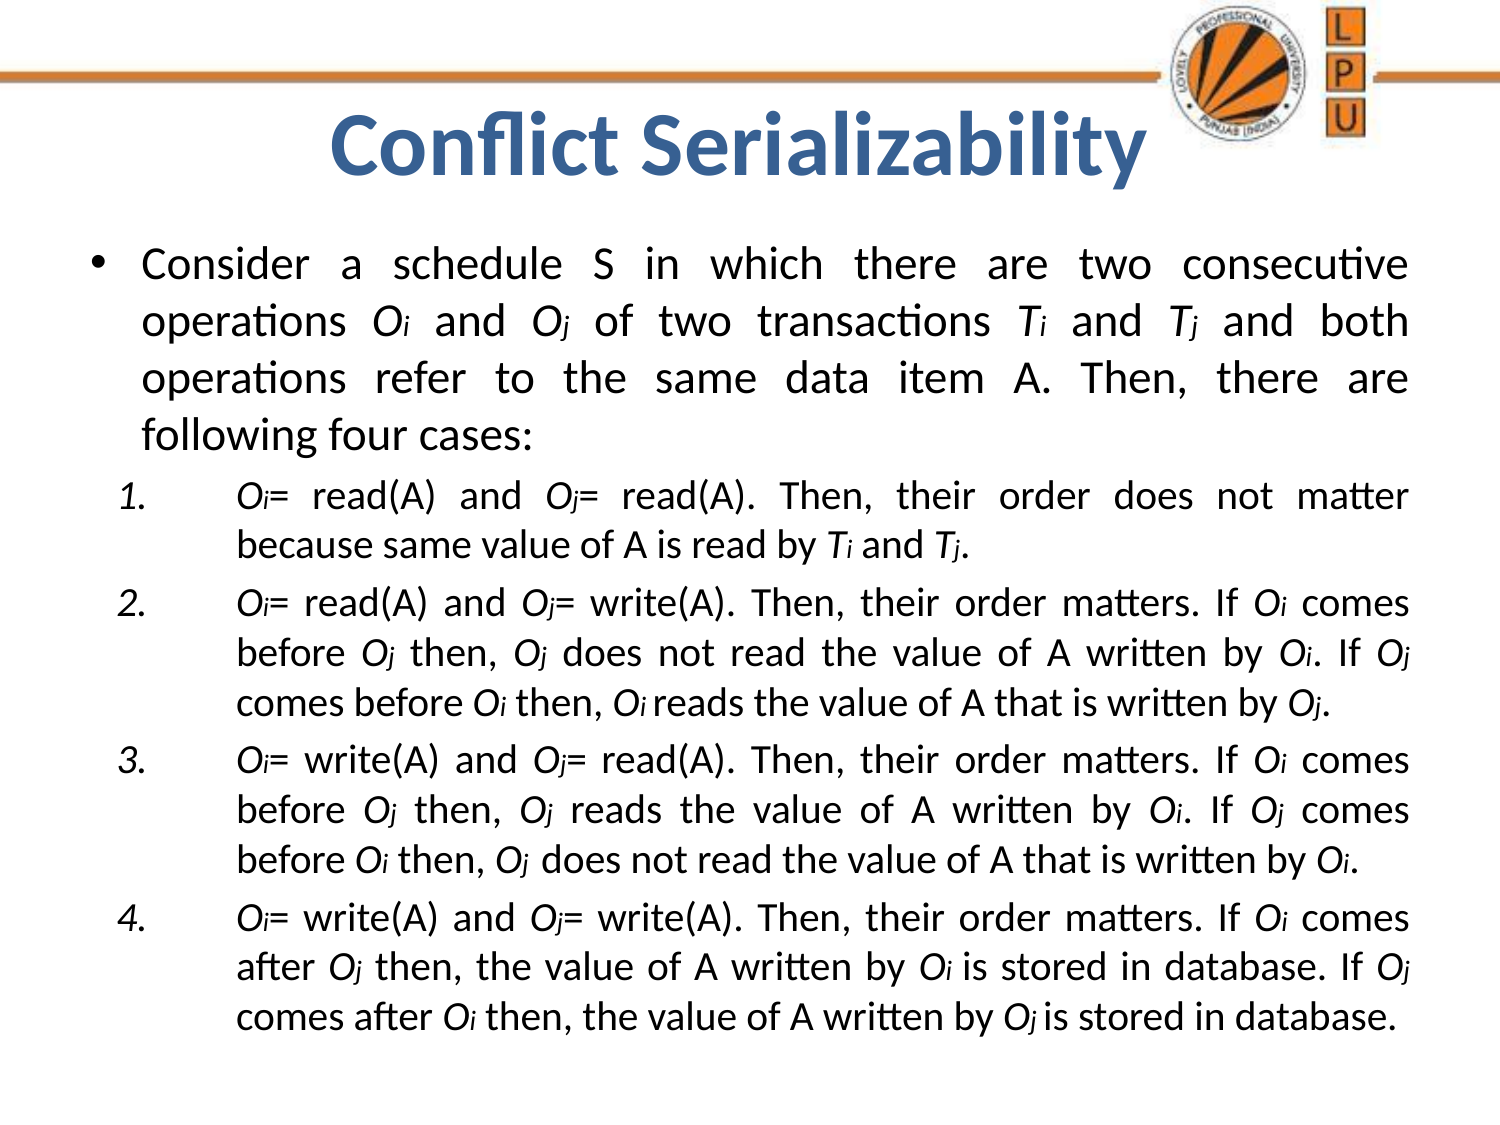

# Conflict Serializability
Consider a schedule S in which there are two consecutive operations Oi and Oj of two transactions Ti and Tj and both operations refer to the same data item A. Then, there are following four cases:
Oi= read(A) and Oj= read(A). Then, their order does not matter because same value of A is read by Ti and Tj.
Oi= read(A) and Oj= write(A). Then, their order matters. If Oi comes before Oj then, Oj does not read the value of A written by Oi. If Oj comes before Oi then, Oi reads the value of A that is written by Oj.
Oi= write(A) and Oj= read(A). Then, their order matters. If Oi comes before Oj then, Oj reads the value of A written by Oi. If Oj comes before Oi then, Oj  does not read the value of A that is written by Oi.
Oi= write(A) and Oj= write(A). Then, their order matters. If Oi comes after Oj then, the value of A written by Oi is stored in database. If Oj comes after Oi then, the value of A written by Oj is stored in database.